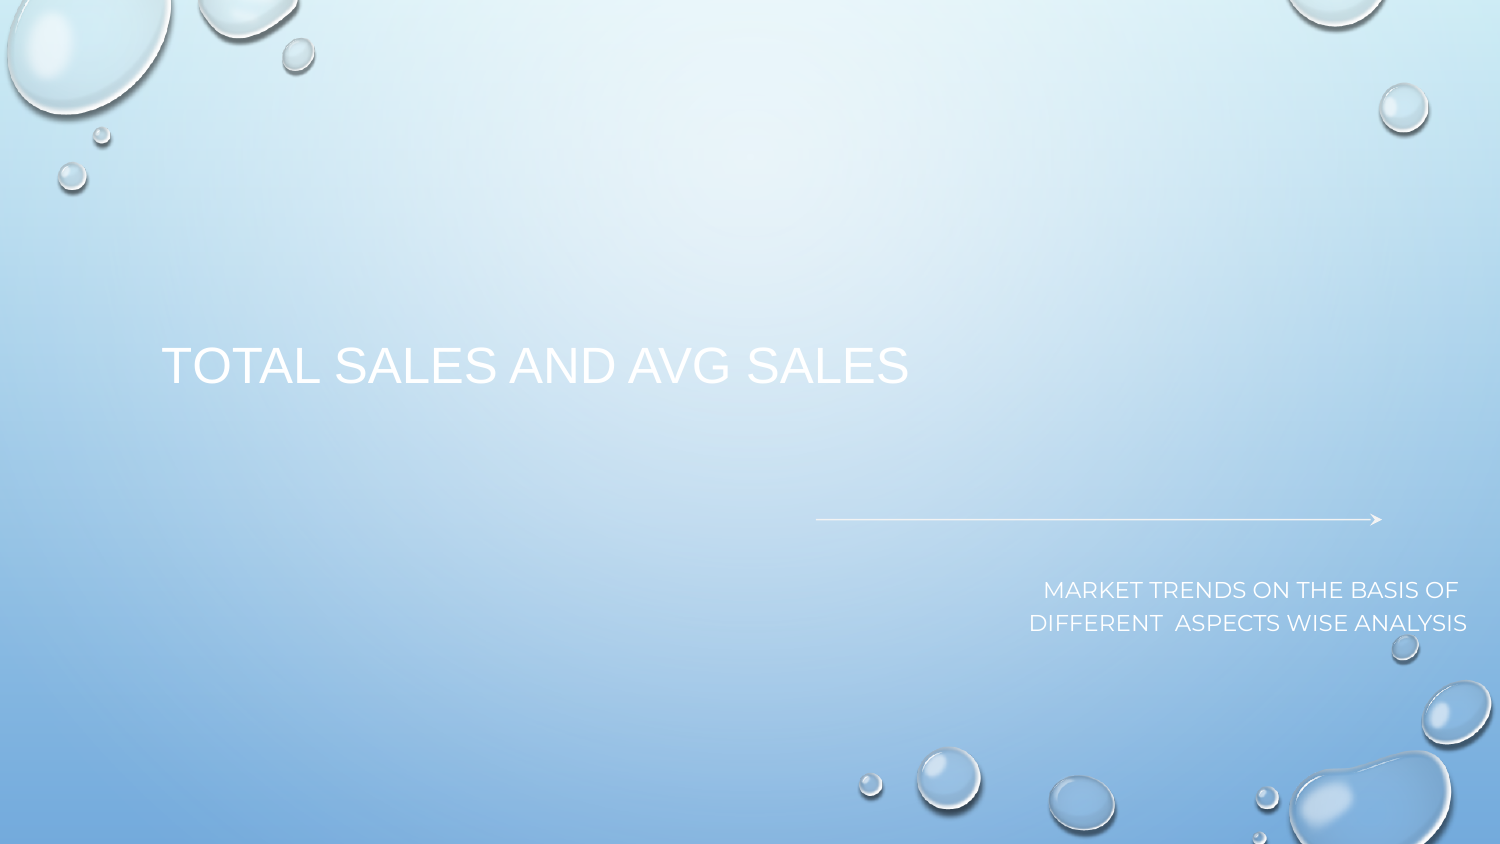

Total sales and avg sales
Market trends on the basis of different  aspects wise analysis